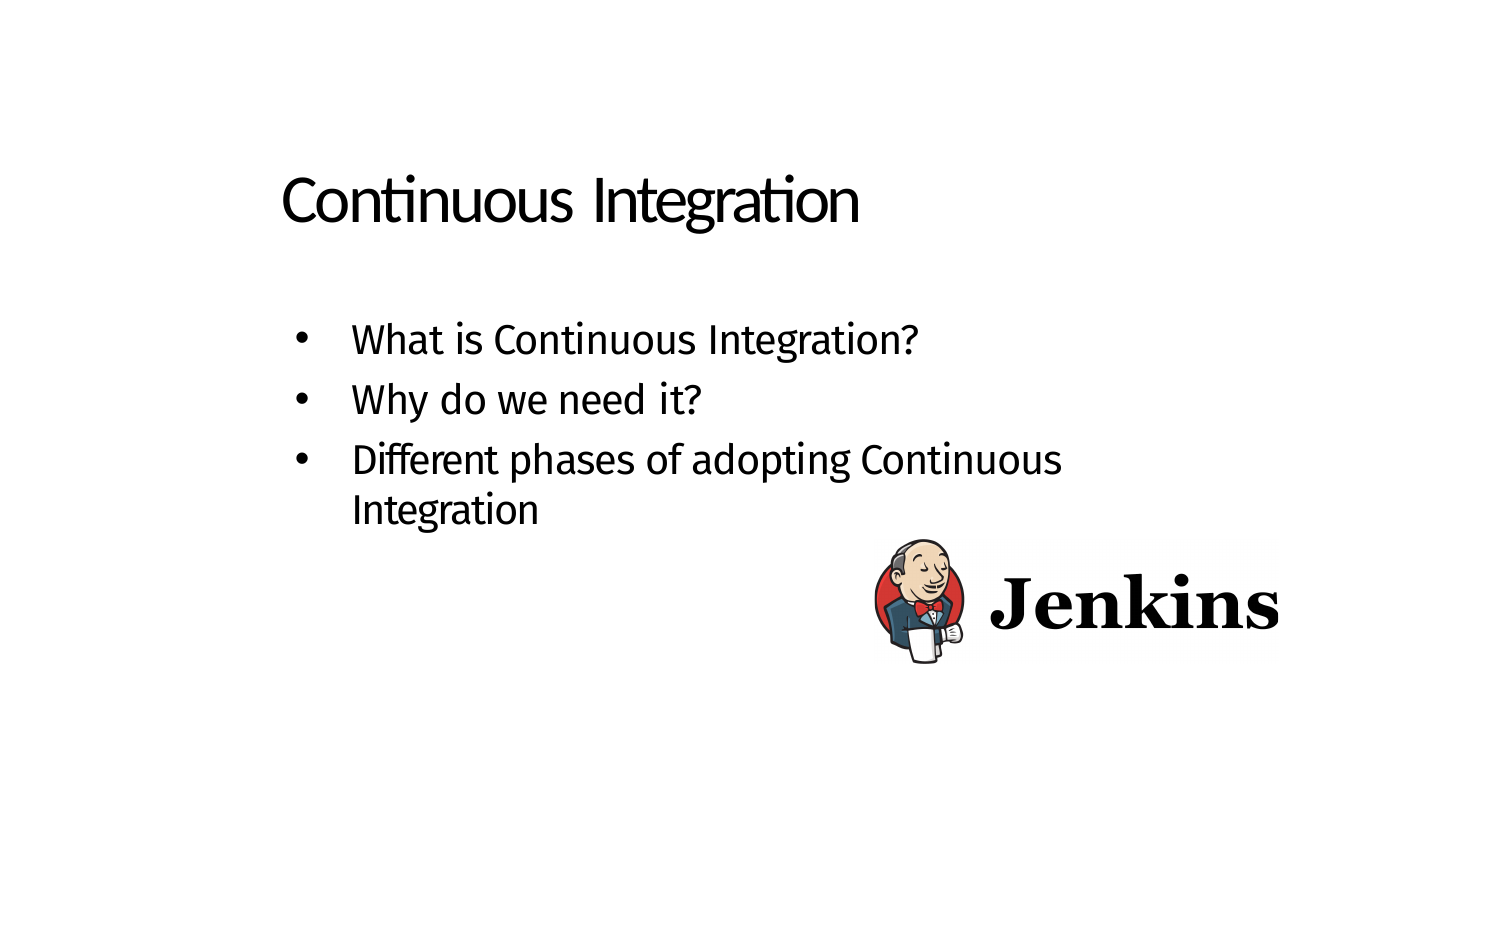

# Continuous Integration
What is Continuous Integration?
Why do we need it?
Different phases of adopting Continuous Integration